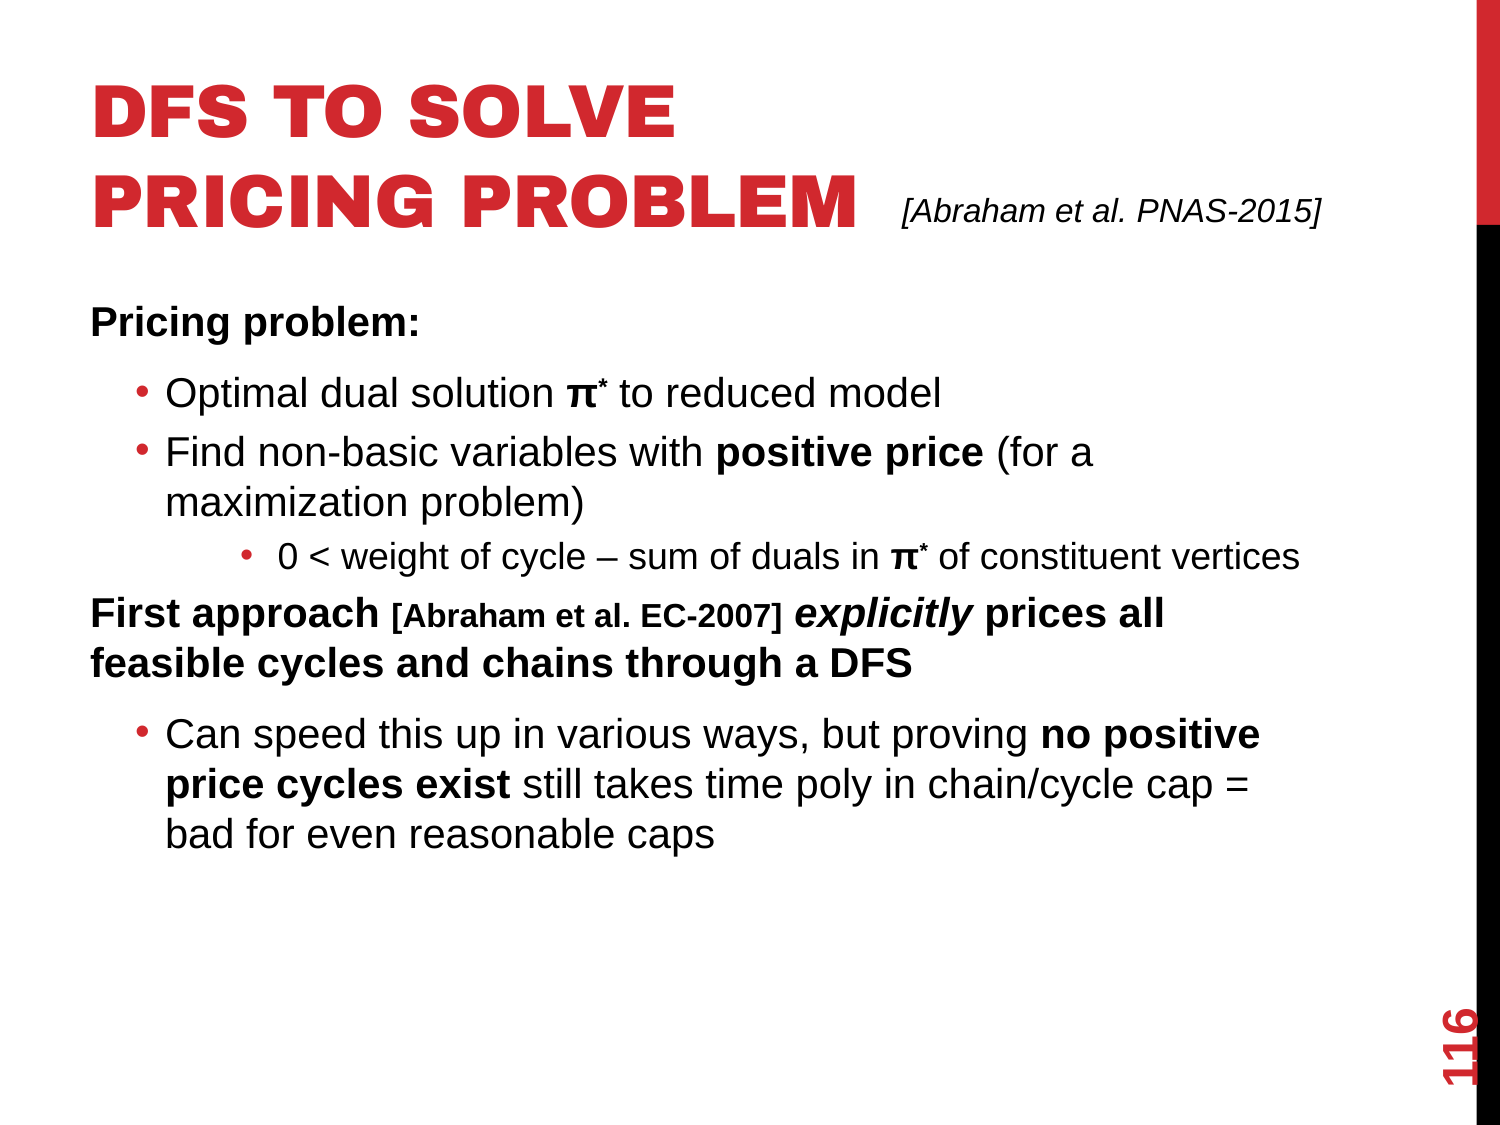

# DFS to solve pricing problem
[Abraham et al. PNAS-2015]
Pricing problem:
Optimal dual solution π* to reduced model
Find non-basic variables with positive price (for a maximization problem)
0 < weight of cycle – sum of duals in π* of constituent vertices
First approach [Abraham et al. EC-2007] explicitly prices all feasible cycles and chains through a DFS
Can speed this up in various ways, but proving no positive price cycles exist still takes time poly in chain/cycle cap = bad for even reasonable caps
116